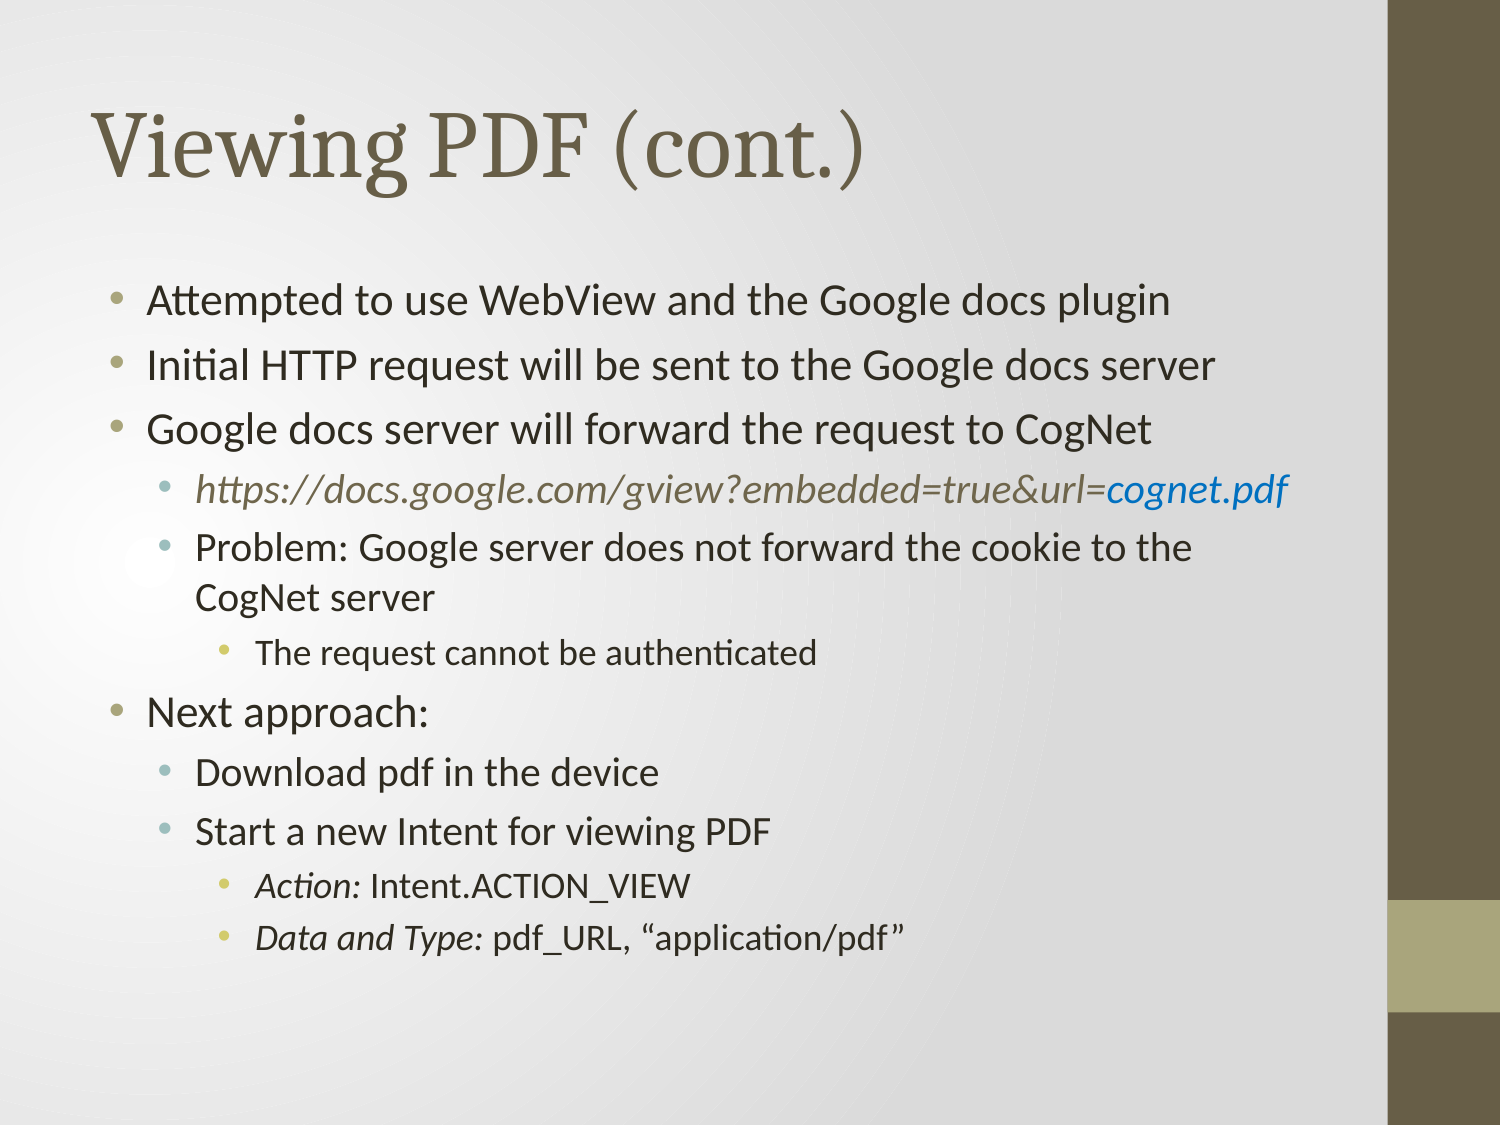

# Viewing PDF (cont.)
Attempted to use WebView and the Google docs plugin
Initial HTTP request will be sent to the Google docs server
Google docs server will forward the request to CogNet
https://docs.google.com/gview?embedded=true&url=cognet.pdf
Problem: Google server does not forward the cookie to the CogNet server
The request cannot be authenticated
Next approach:
Download pdf in the device
Start a new Intent for viewing PDF
Action: Intent.ACTION_VIEW
Data and Type: pdf_URL, “application/pdf”